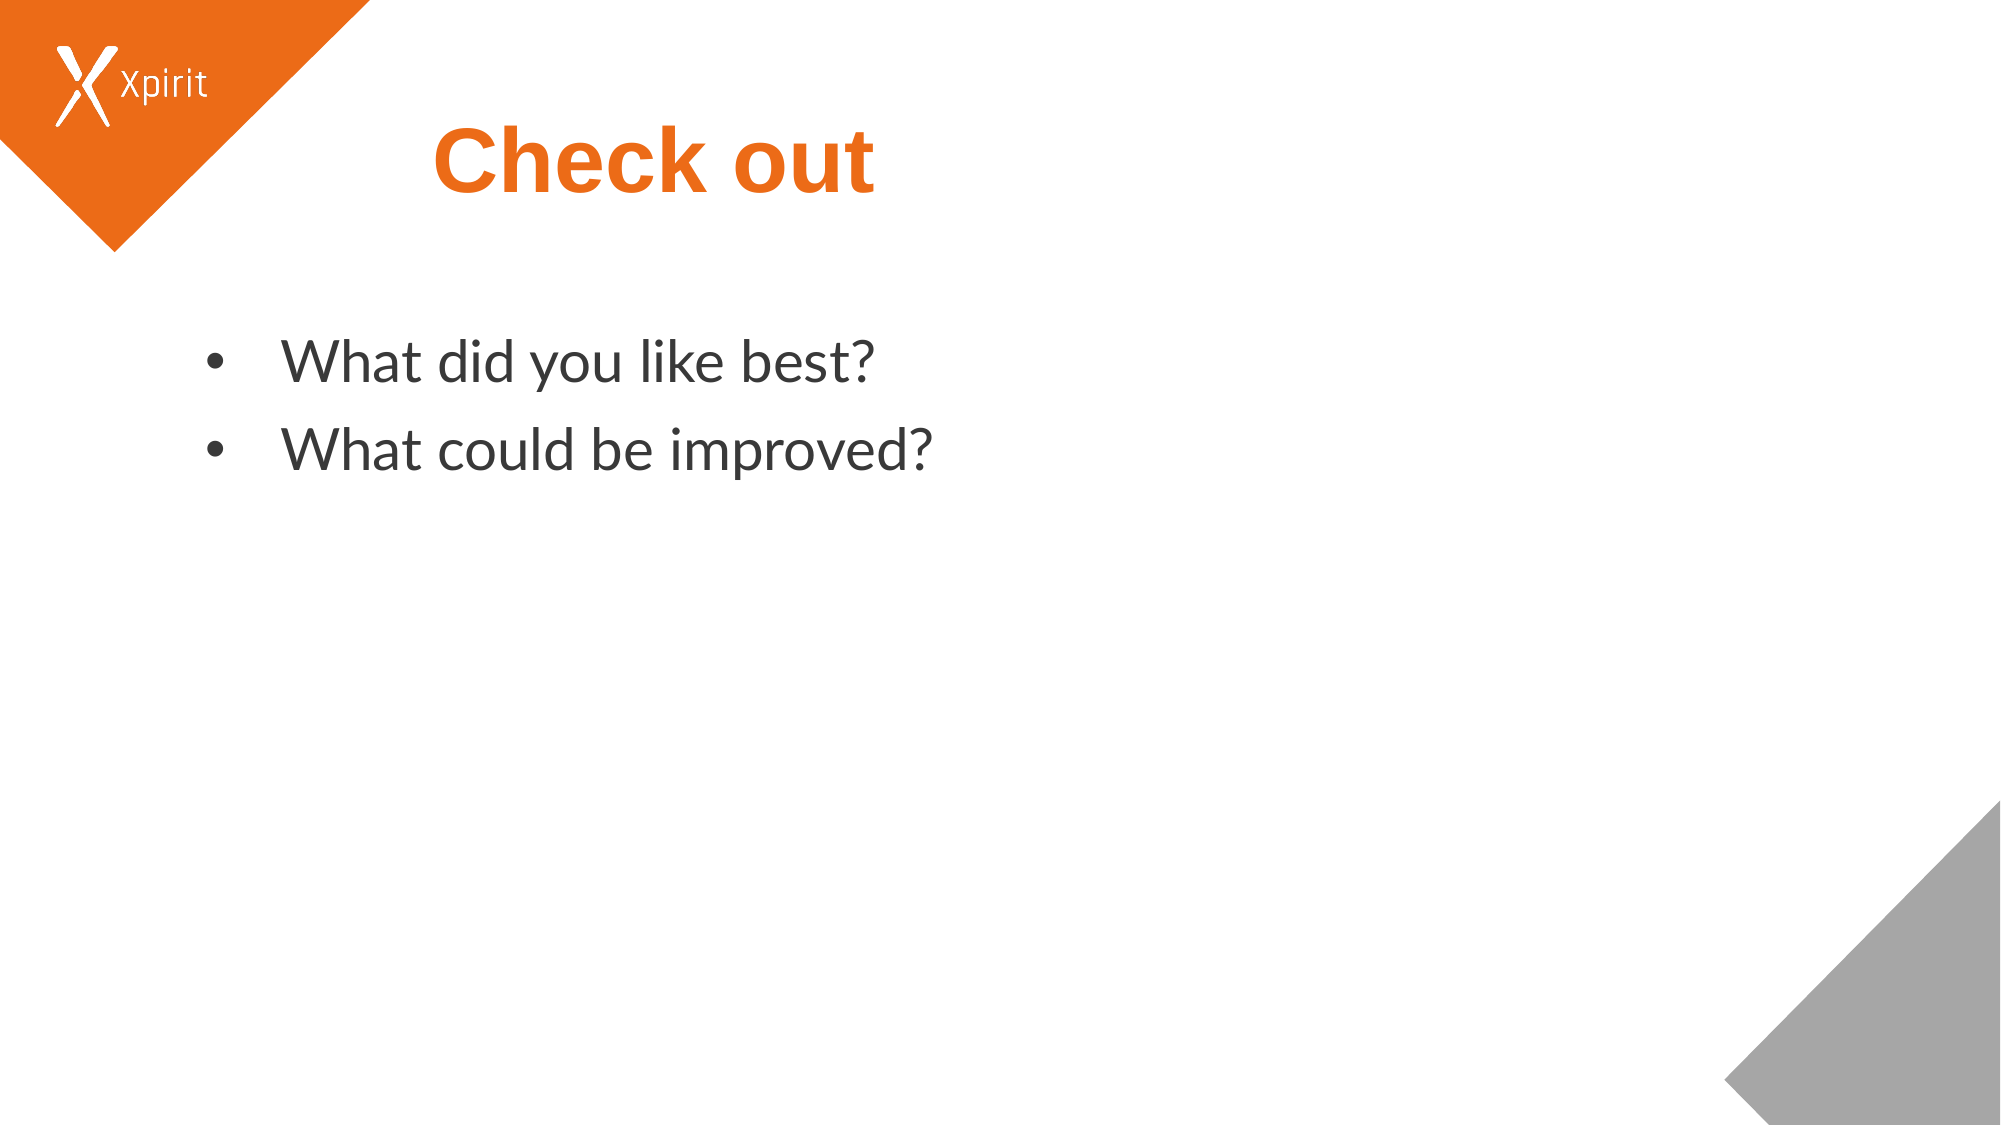

# Check out
What did you like best?
What could be improved?
13